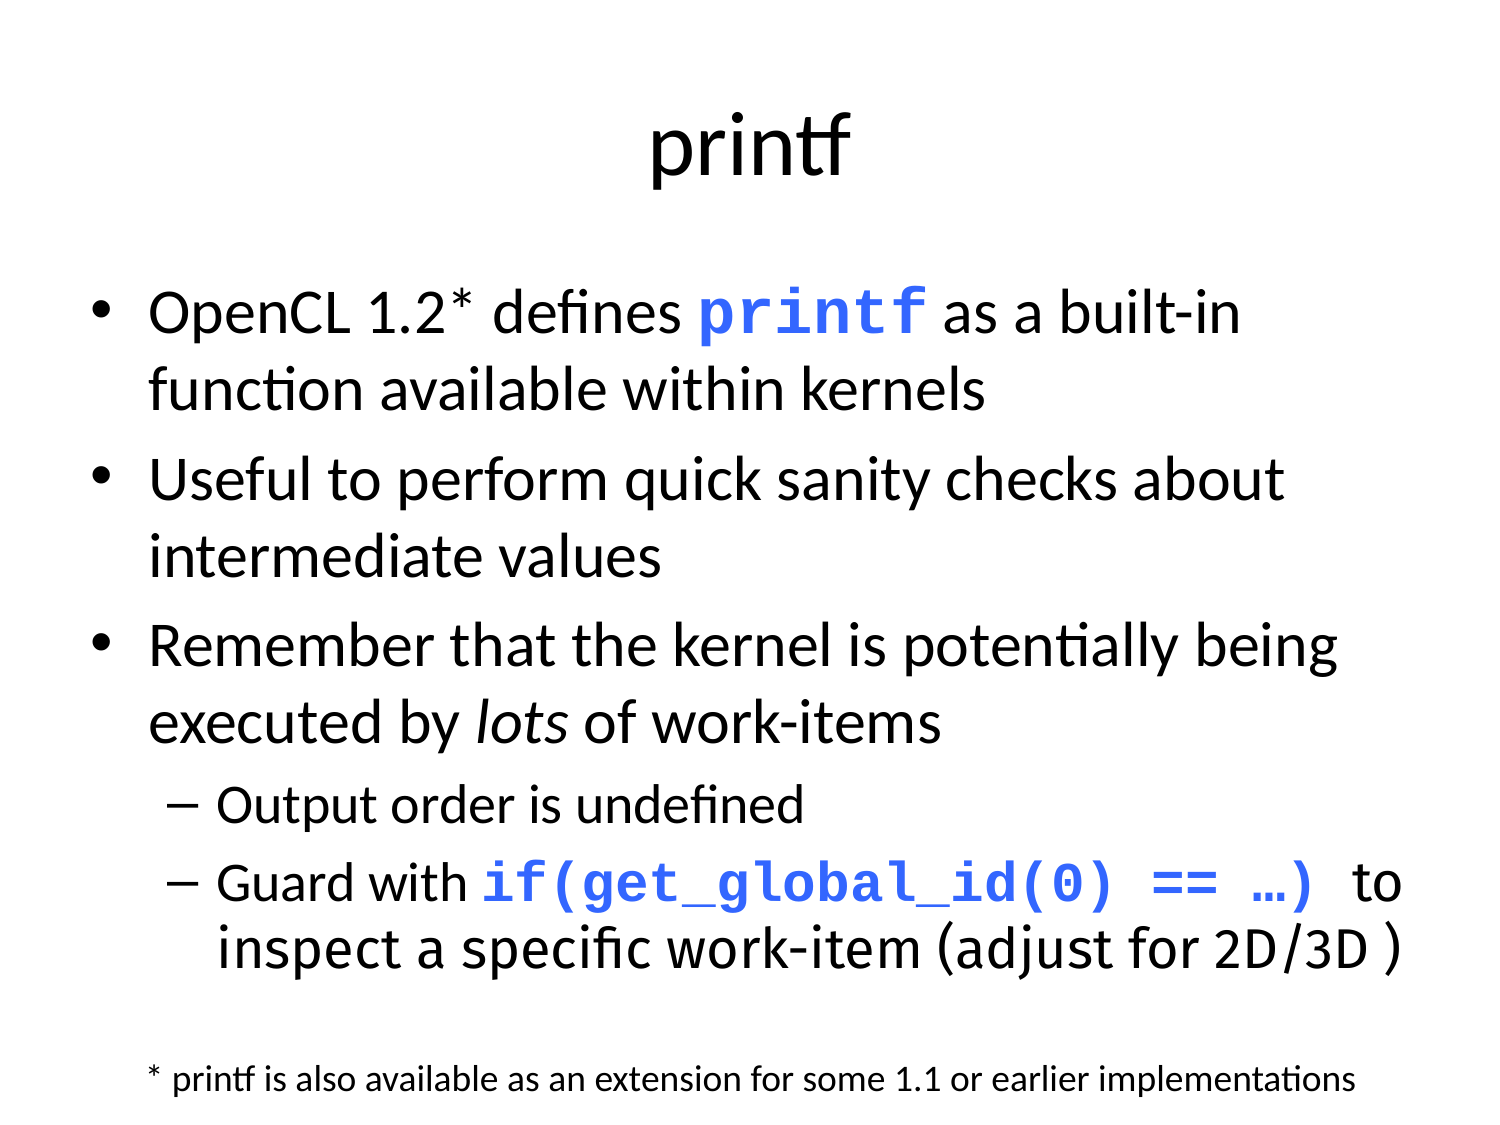

# printf
OpenCL 1.2* defines printf as a built-in function available within kernels
Useful to perform quick sanity checks about intermediate values
Remember that the kernel is potentially being executed by lots of work-items
Output order is undefined
Guard with if(get_global_id(0) == …) to inspect a specific work-item (adjust for 2D/3D )
* printf is also available as an extension for some 1.1 or earlier implementations